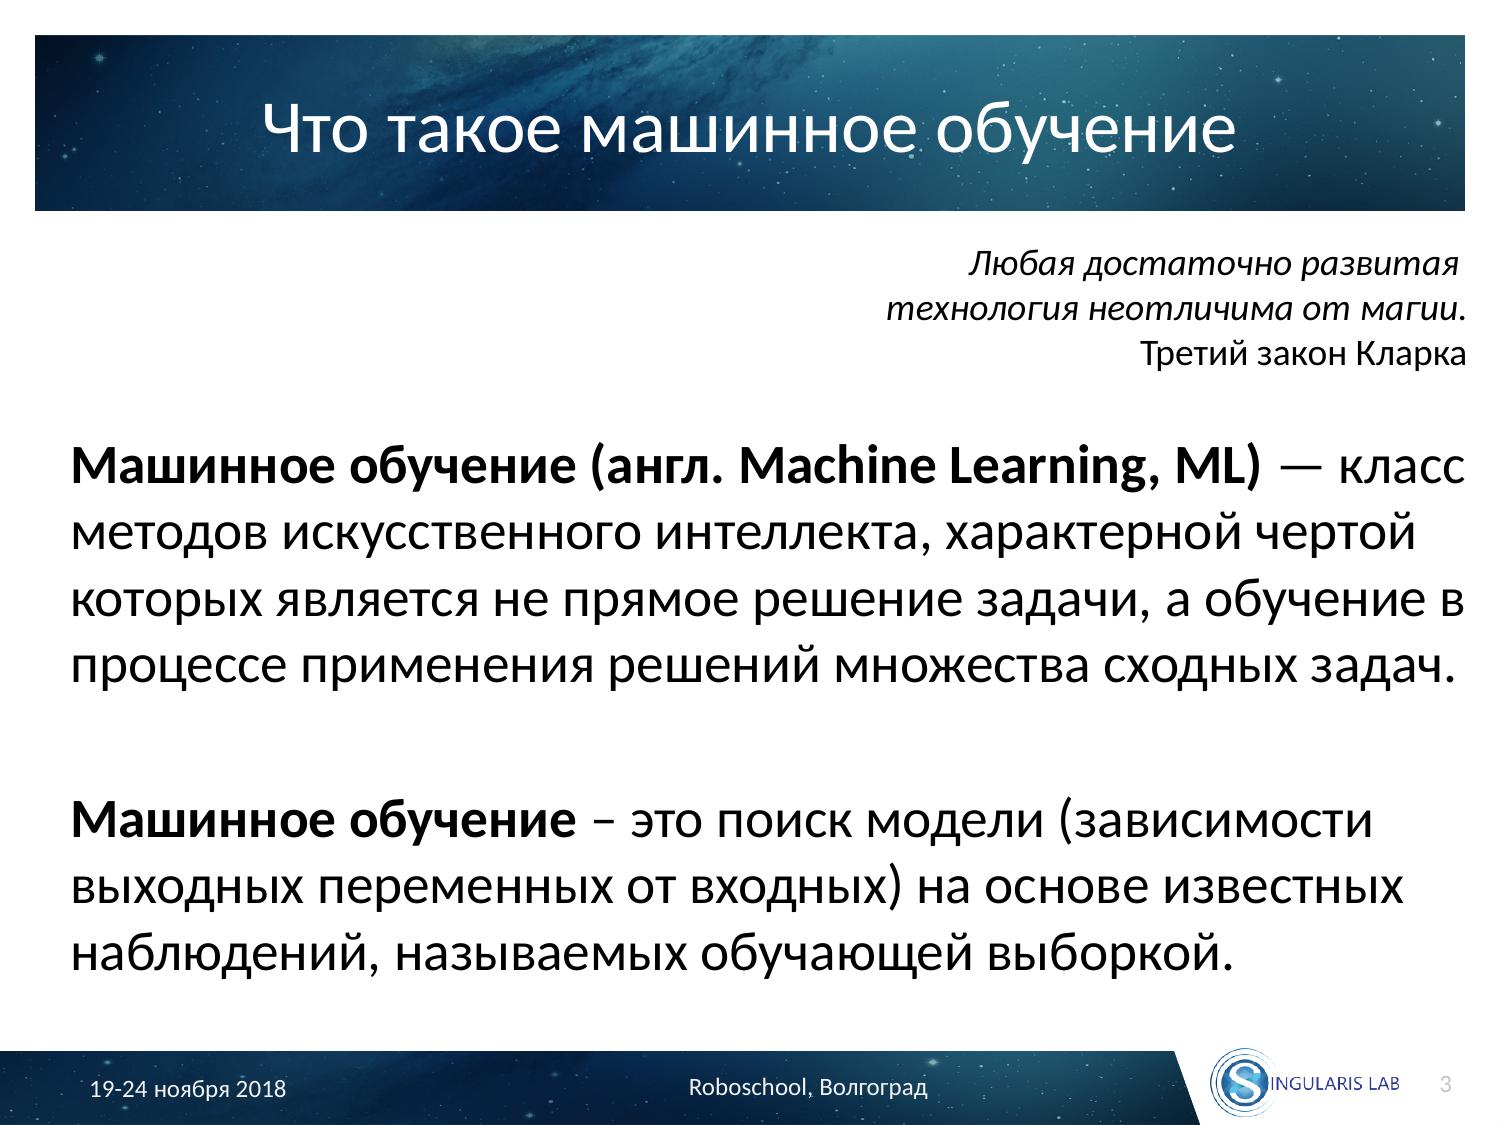

# Что такое машинное обучение
Любая достаточно развитая
технология неотличима от магии.
Третий закон Кларка
Машинное обучение (англ. Machine Learning, ML) — класс методов искусственного интеллекта, характерной чертой которых является не прямое решение задачи, а обучение в процессе применения решений множества сходных задач.

Машинное обучение – это поиск модели (зависимости выходных переменных от входных) на основе известных наблюдений, называемых обучающей выборкой.

3
Roboschool, Волгоград
19-24 ноября 2018